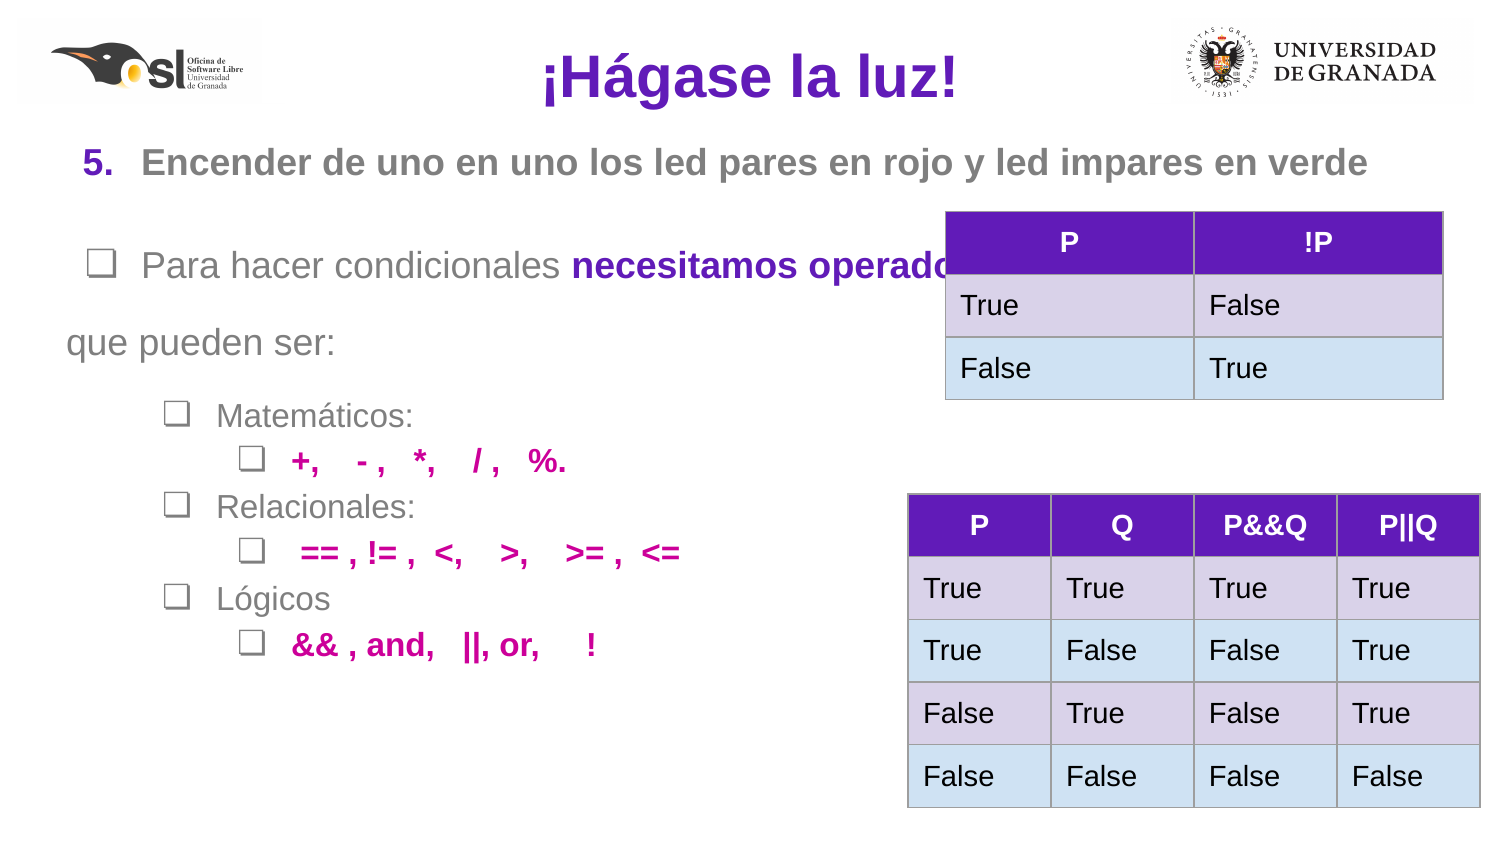

# ¡Hágase la luz!
Encender de uno en uno los led pares en rojo y led impares en verde

Para hacer condicionales necesitamos operadores
que pueden ser:
Matemáticos:
+,    - ,   *,    / ,   %.
Relacionales:
 == , != ,  <,    >,    >= ,  <=
Lógicos
&& , and,   ||, or,     !
| P | !P |
| --- | --- |
| True | False |
| False | True |
| P | Q | P&&Q | P||Q |
| --- | --- | --- | --- |
| True | True | True | True |
| True | False | False | True |
| False | True | False | True |
| False | False | False | False |